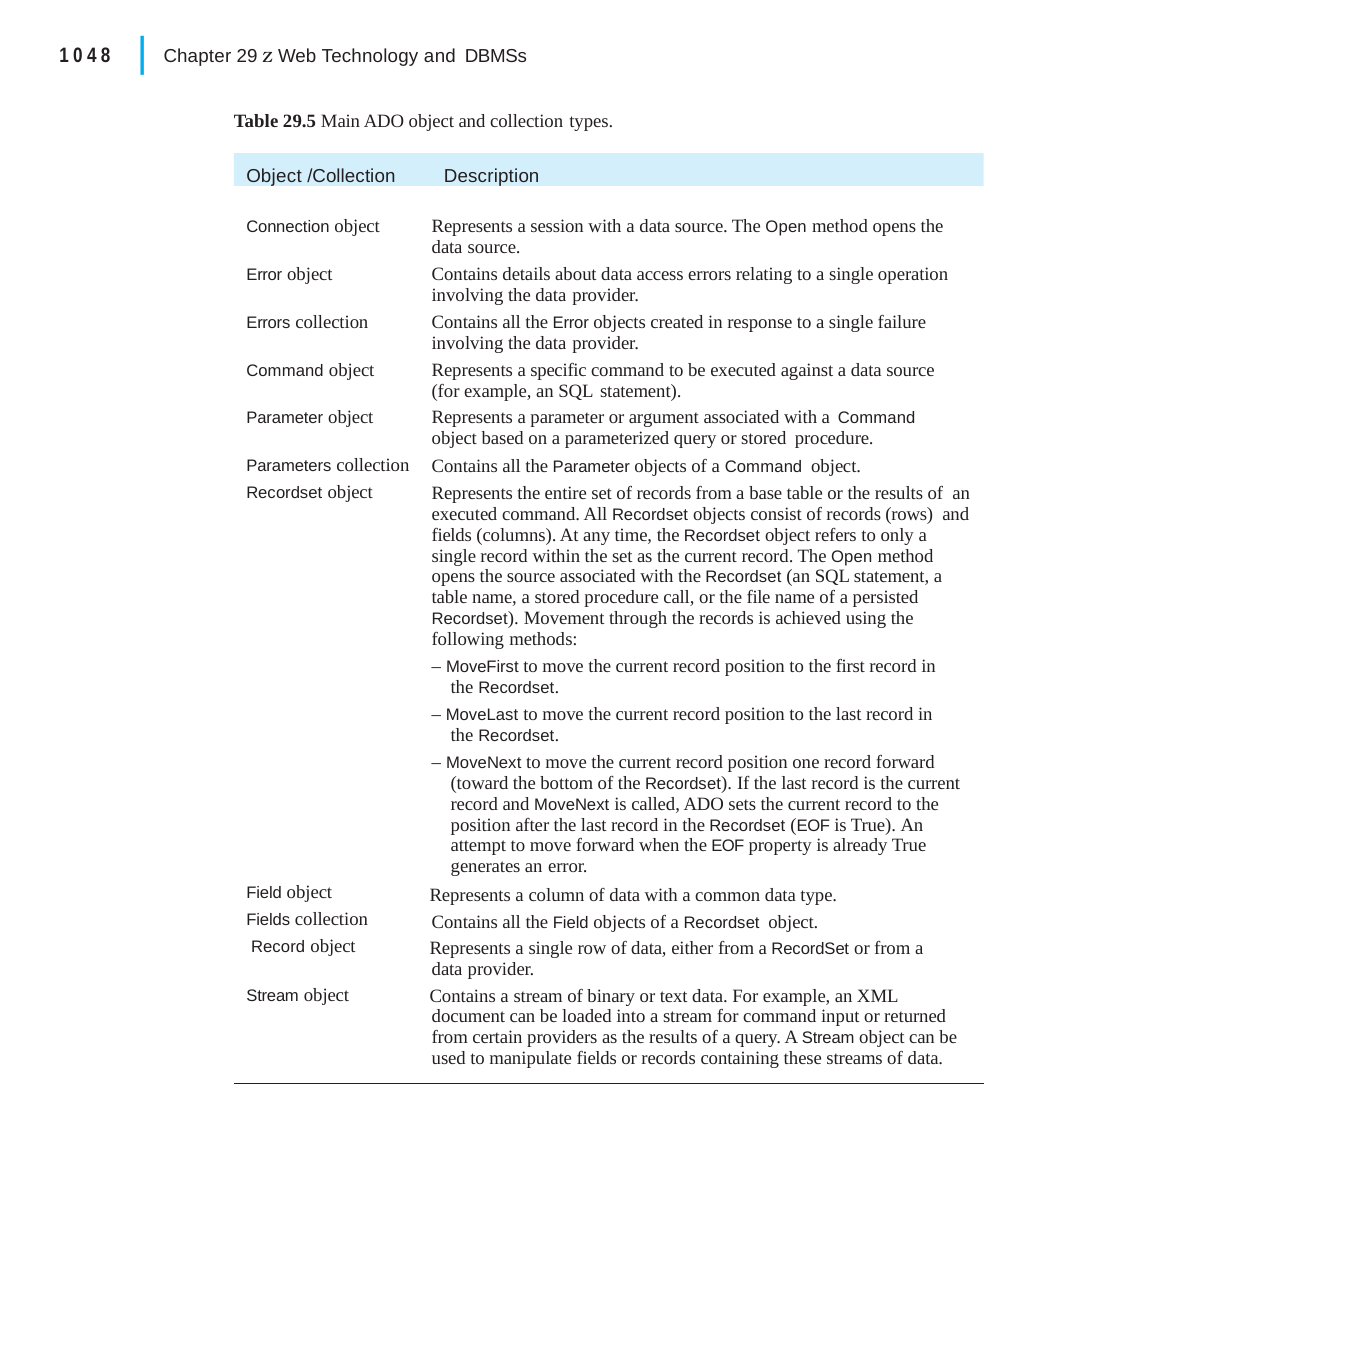

|
1048
Chapter 29 z Web Technology and DBMSs
Table 29.5 Main ADO object and collection types.
Object /Collection	Description
Connection object
Represents a session with a data source. The Open method opens the  data source.
Contains details about data access errors relating to a single operation  involving the data provider.
Contains all the Error objects created in response to a single failure  involving the data provider.
Represents a specific command to be executed against a data source  (for example, an SQL statement).
Represents a parameter or argument associated with a Command
object based on a parameterized query or stored procedure.
Contains all the Parameter objects of a Command object.
Represents the entire set of records from a base table or the results of  an executed command. All Recordset objects consist of records (rows)  and fields (columns). At any time, the Recordset object refers to only a  single record within the set as the current record. The Open method  opens the source associated with the Recordset (an SQL statement, a  table name, a stored procedure call, or the file name of a persisted  Recordset). Movement through the records is achieved using the  following methods:
– MoveFirst to move the current record position to the first record in  the Recordset.
– MoveLast to move the current record position to the last record in  the Recordset.
– MoveNext to move the current record position one record forward  (toward the bottom of the Recordset). If the last record is the current  record and MoveNext is called, ADO sets the current record to the  position after the last record in the Recordset (EOF is True). An  attempt to move forward when the EOF property is already True  generates an error.
Represents a column of data with a common data type.  Contains all the Field objects of a Recordset object.
Represents a single row of data, either from a RecordSet or from a  data provider.
Contains a stream of binary or text data. For example, an XML  document can be loaded into a stream for command input or returned  from certain providers as the results of a query. A Stream object can be  used to manipulate fields or records containing these streams of data.
Error object
Errors collection
Command object
Parameter object
Parameters collection
Recordset object
Field object  Fields collection  Record object
Stream object